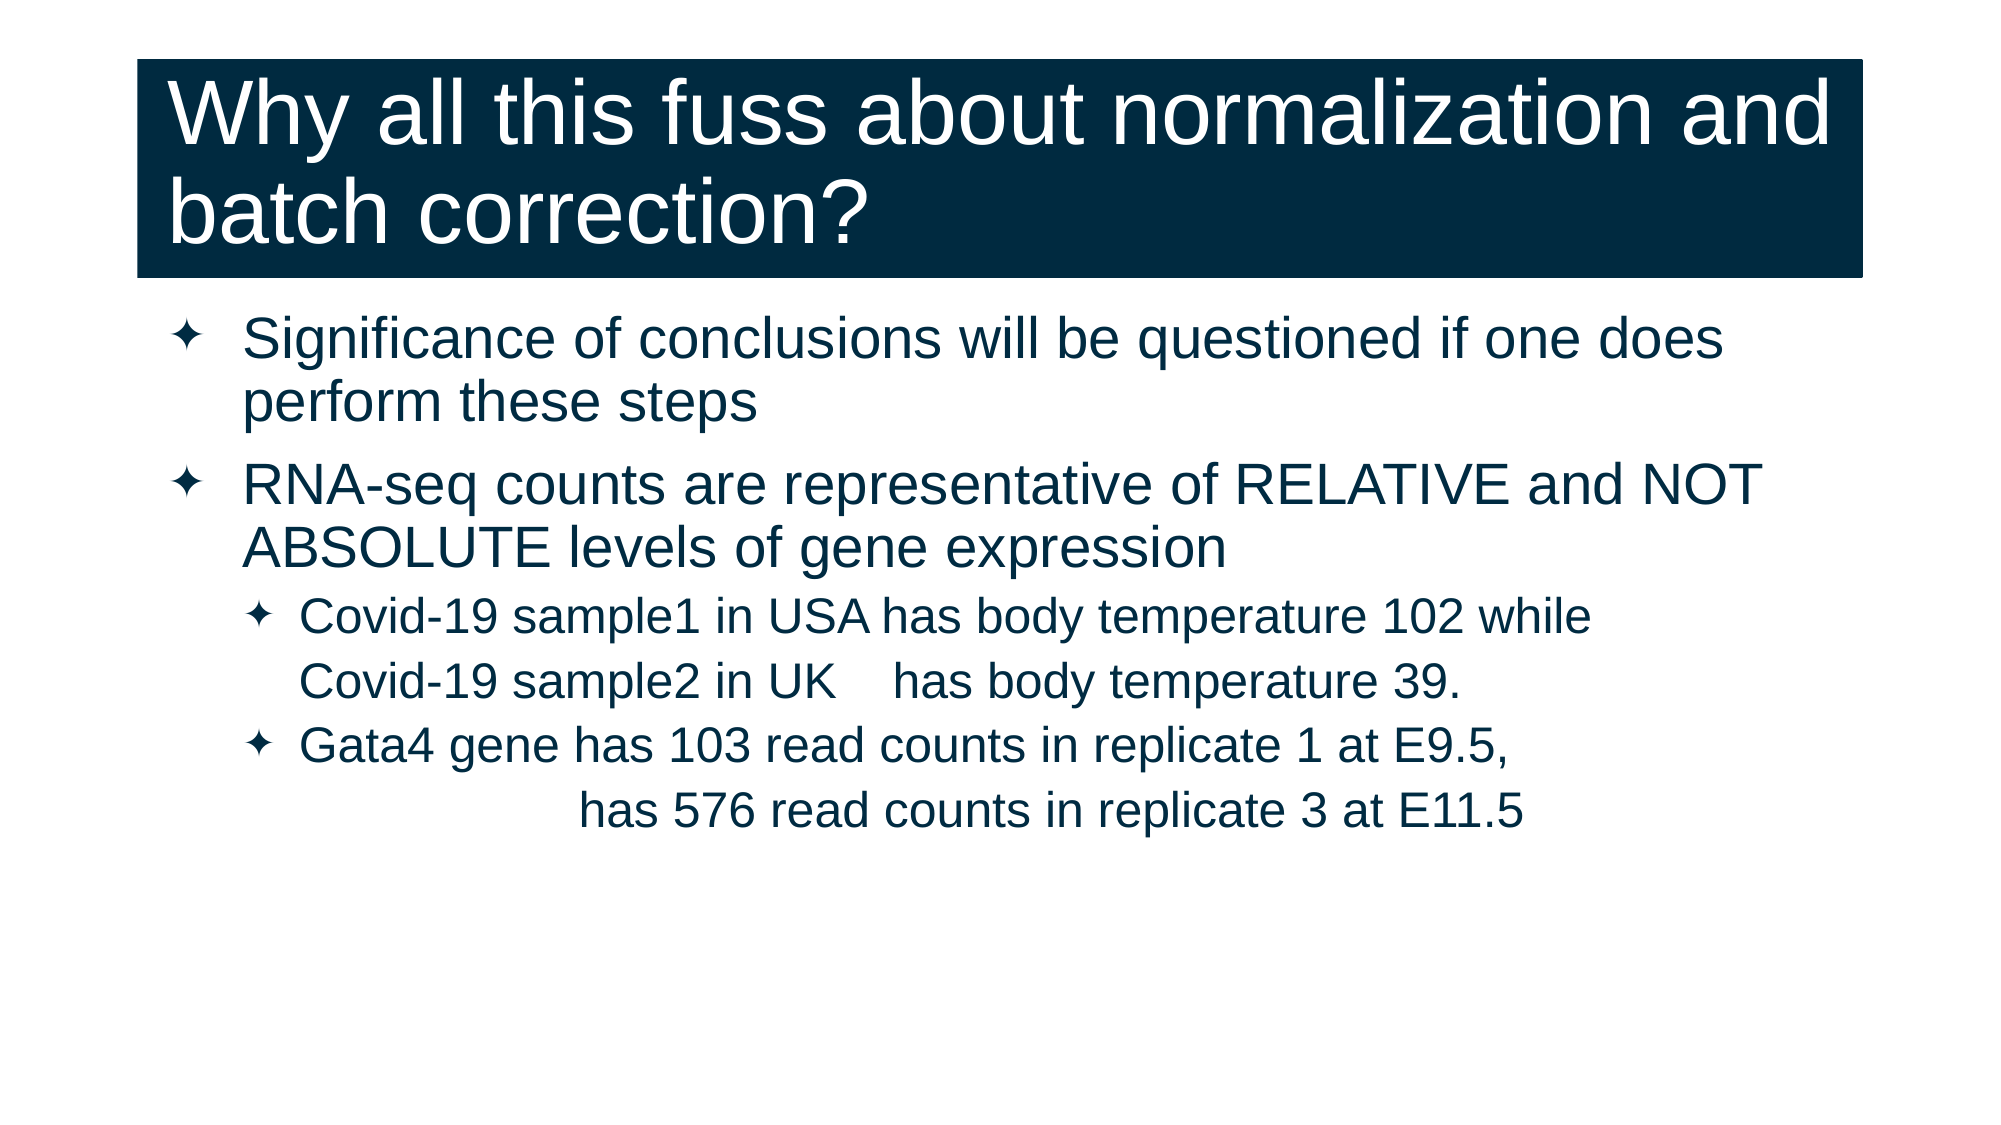

# Why all this fuss about normalization and batch correction?
Significance of conclusions will be questioned if one does perform these steps
RNA-seq counts are representative of RELATIVE and NOT ABSOLUTE levels of gene expression
Covid-19 sample1 in USA has body temperature 102 while
    Covid-19 sample2 in UK    has body temperature 39.
Gata4 gene has 103 read counts in replicate 1 at E9.5,
                        has 576 read counts in replicate 3 at E11.5